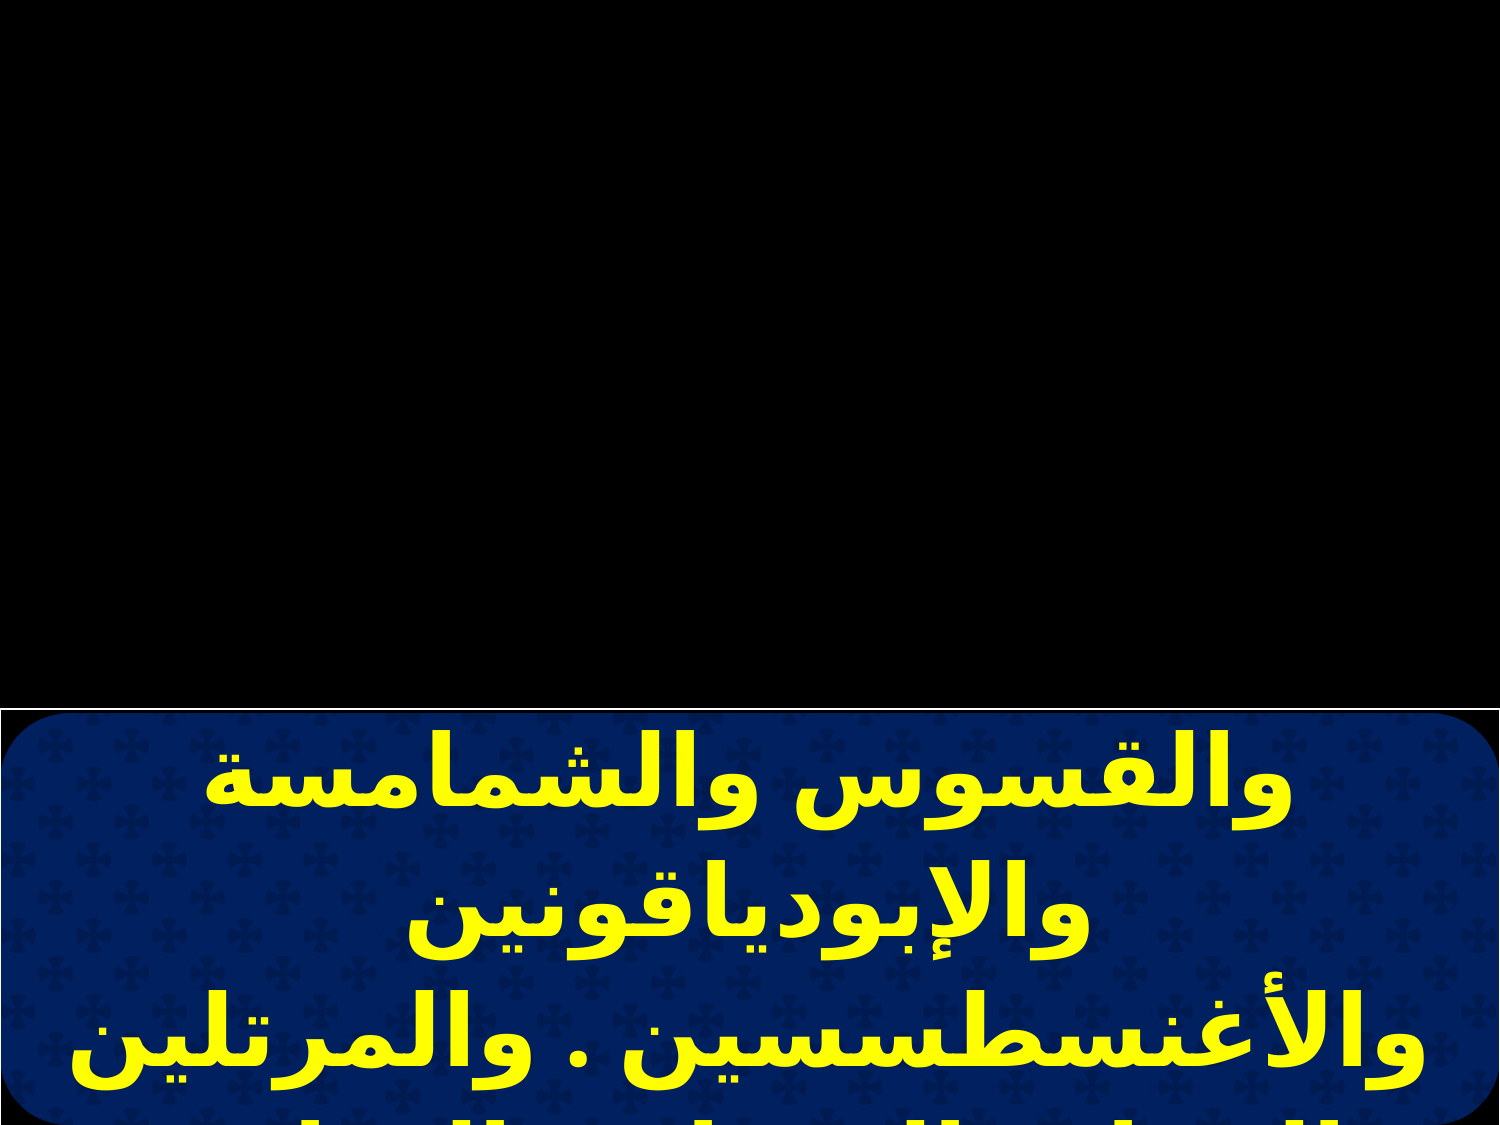

| والقسوس والشمامسة والإبودياقونين والأغنسطسسين . والمرتلين والقراء والرهبان والعذارى . |
| --- |